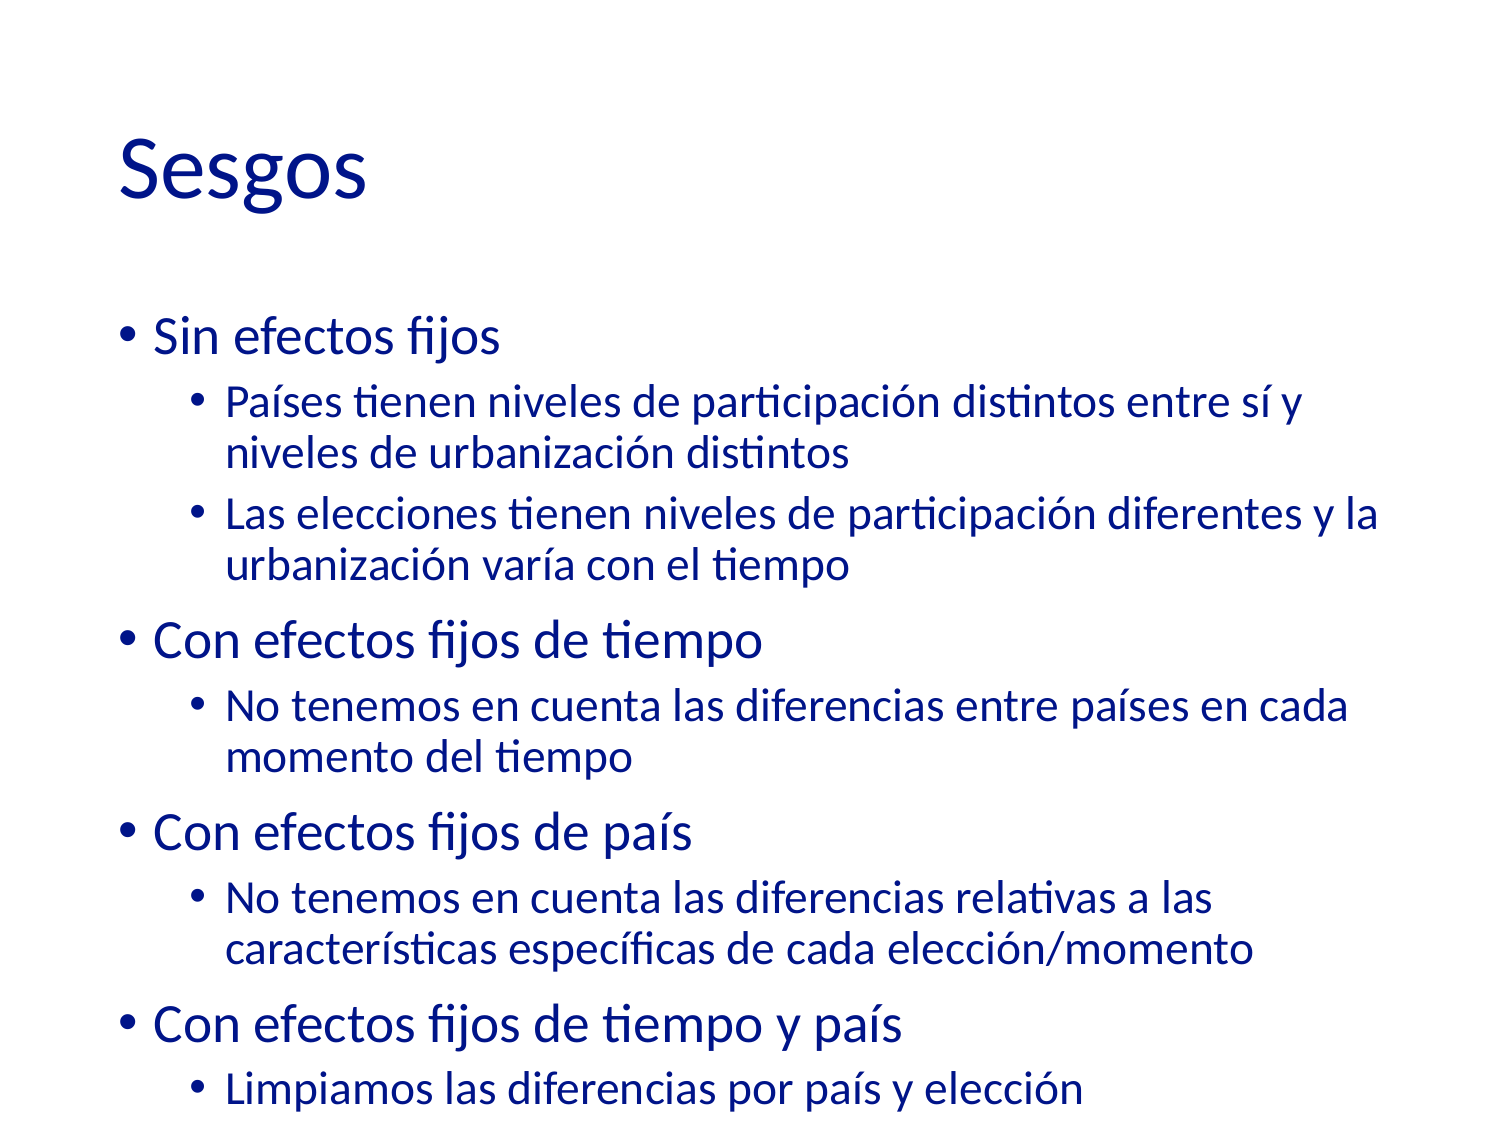

# Sesgos
Sin efectos fijos
Países tienen niveles de participación distintos entre sí y niveles de urbanización distintos
Las elecciones tienen niveles de participación diferentes y la urbanización varía con el tiempo
Con efectos fijos de tiempo
No tenemos en cuenta las diferencias entre países en cada momento del tiempo
Con efectos fijos de país
No tenemos en cuenta las diferencias relativas a las características específicas de cada elección/momento
Con efectos fijos de tiempo y país
Limpiamos las diferencias por país y elección